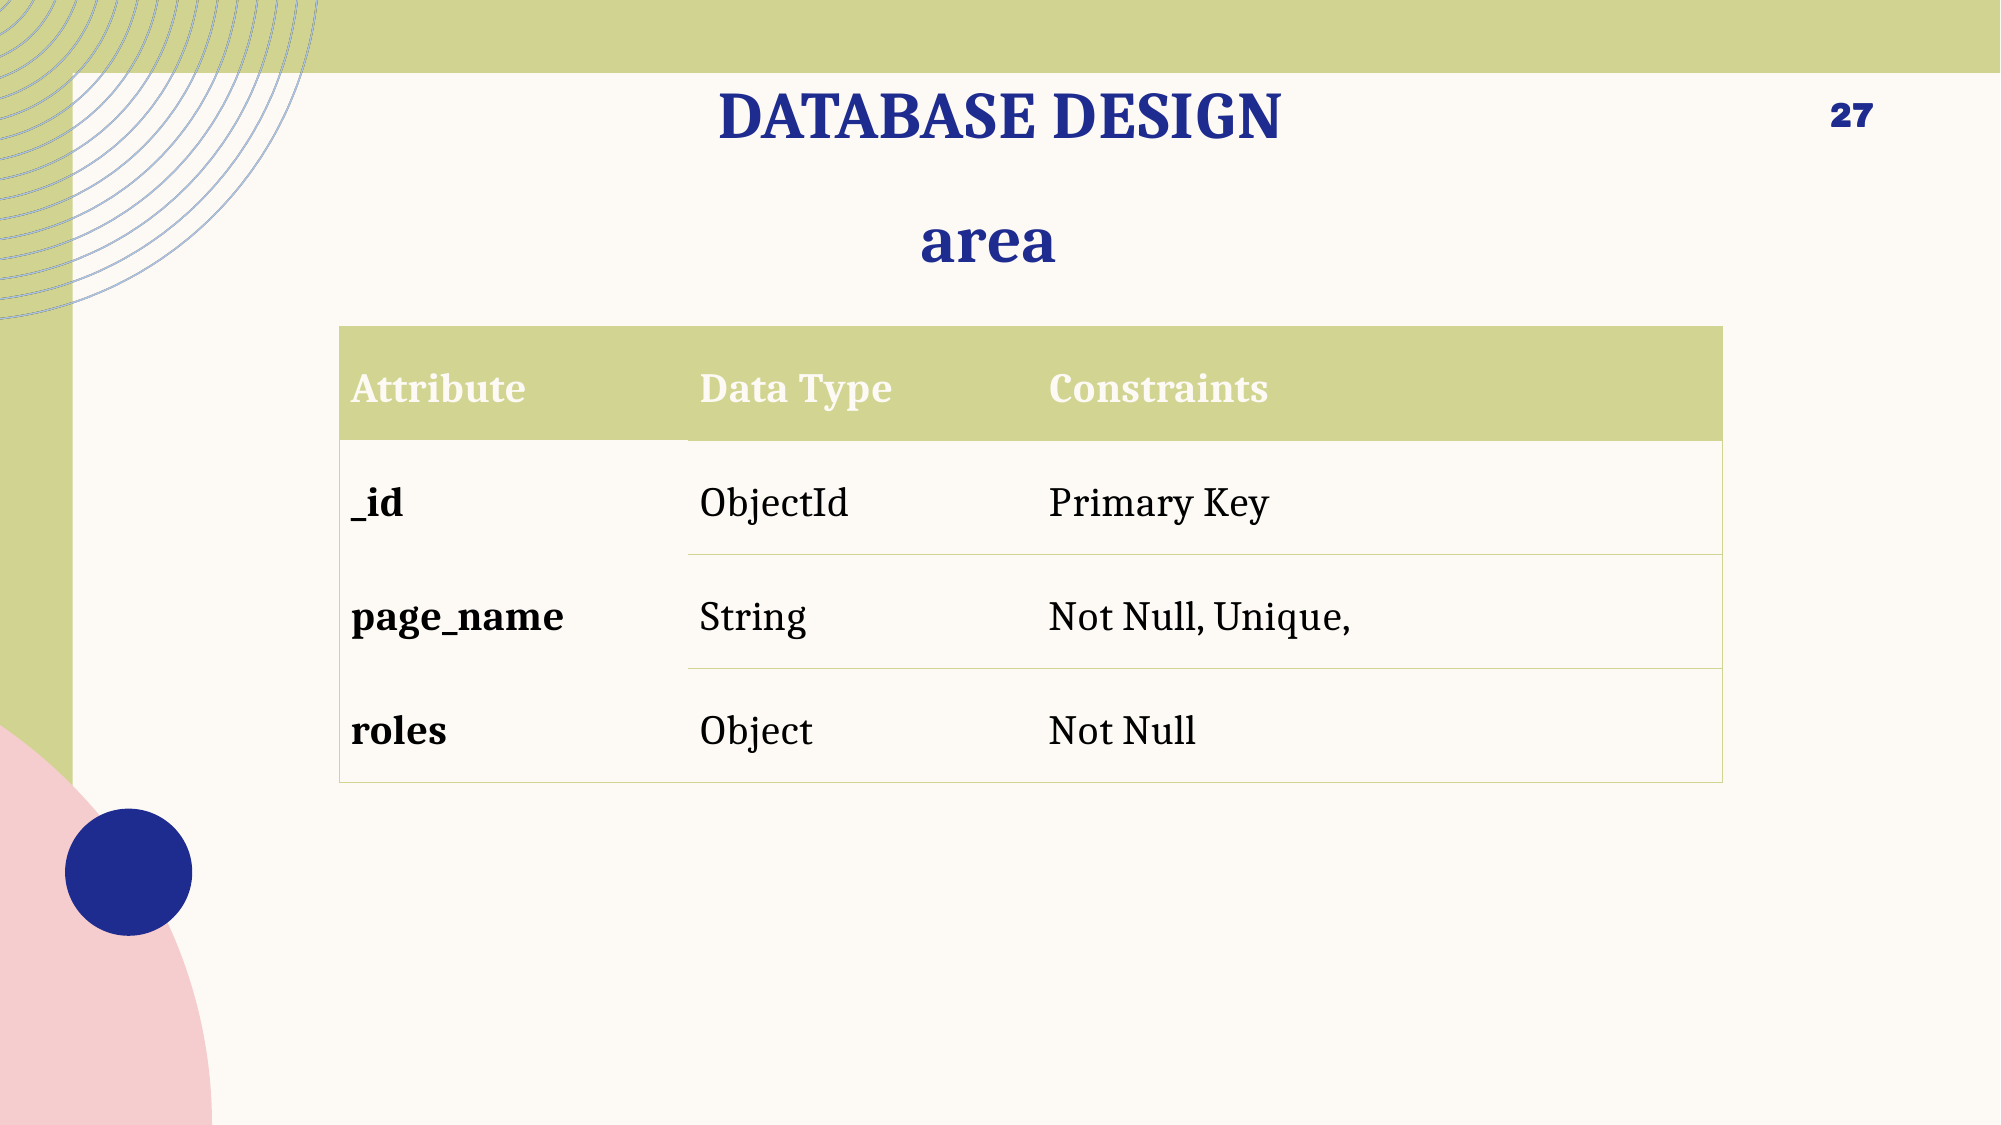

# Database Design
27
27
area
| Attribute | Data Type | Constraints |
| --- | --- | --- |
| \_id | ObjectId | Primary Key |
| page\_name | String | Not Null, Unique, |
| roles | Object | Not Null |